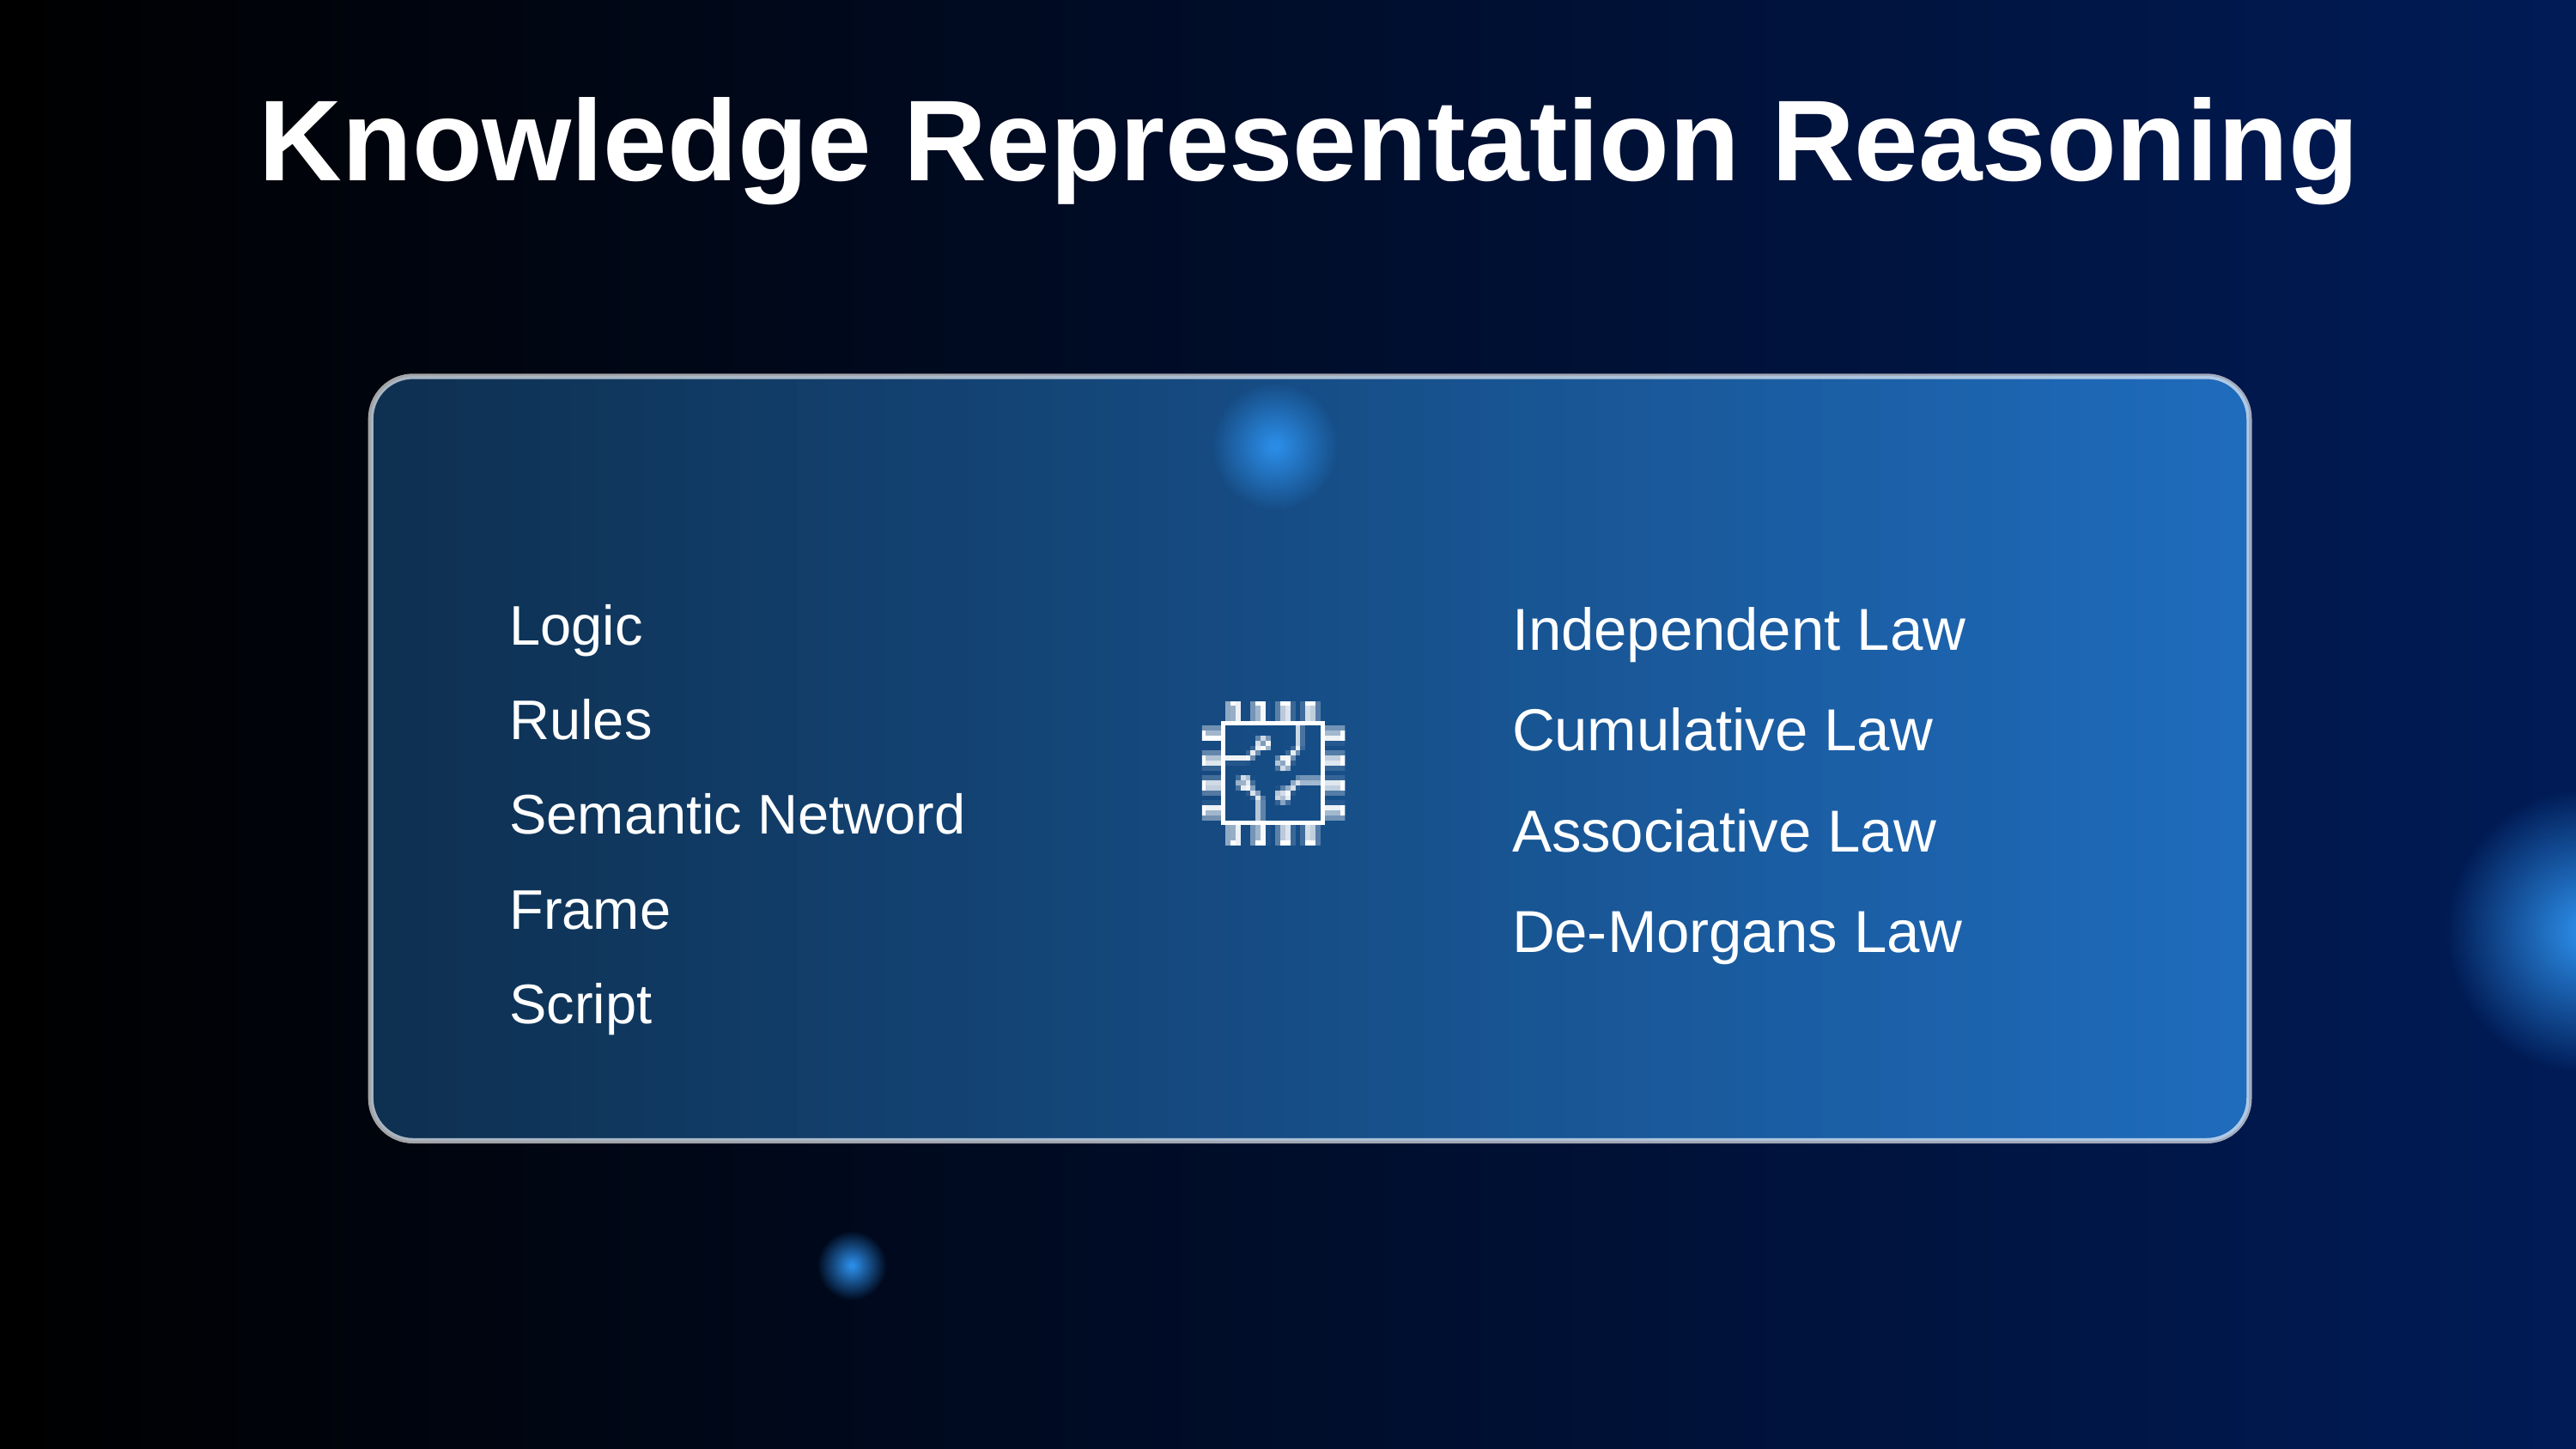

Knowledge Representation Reasoning

Logic
Rules
Semantic Netword
Frame
Script
Independent Law
Cumulative Law
Associative Law
De-Morgans Law